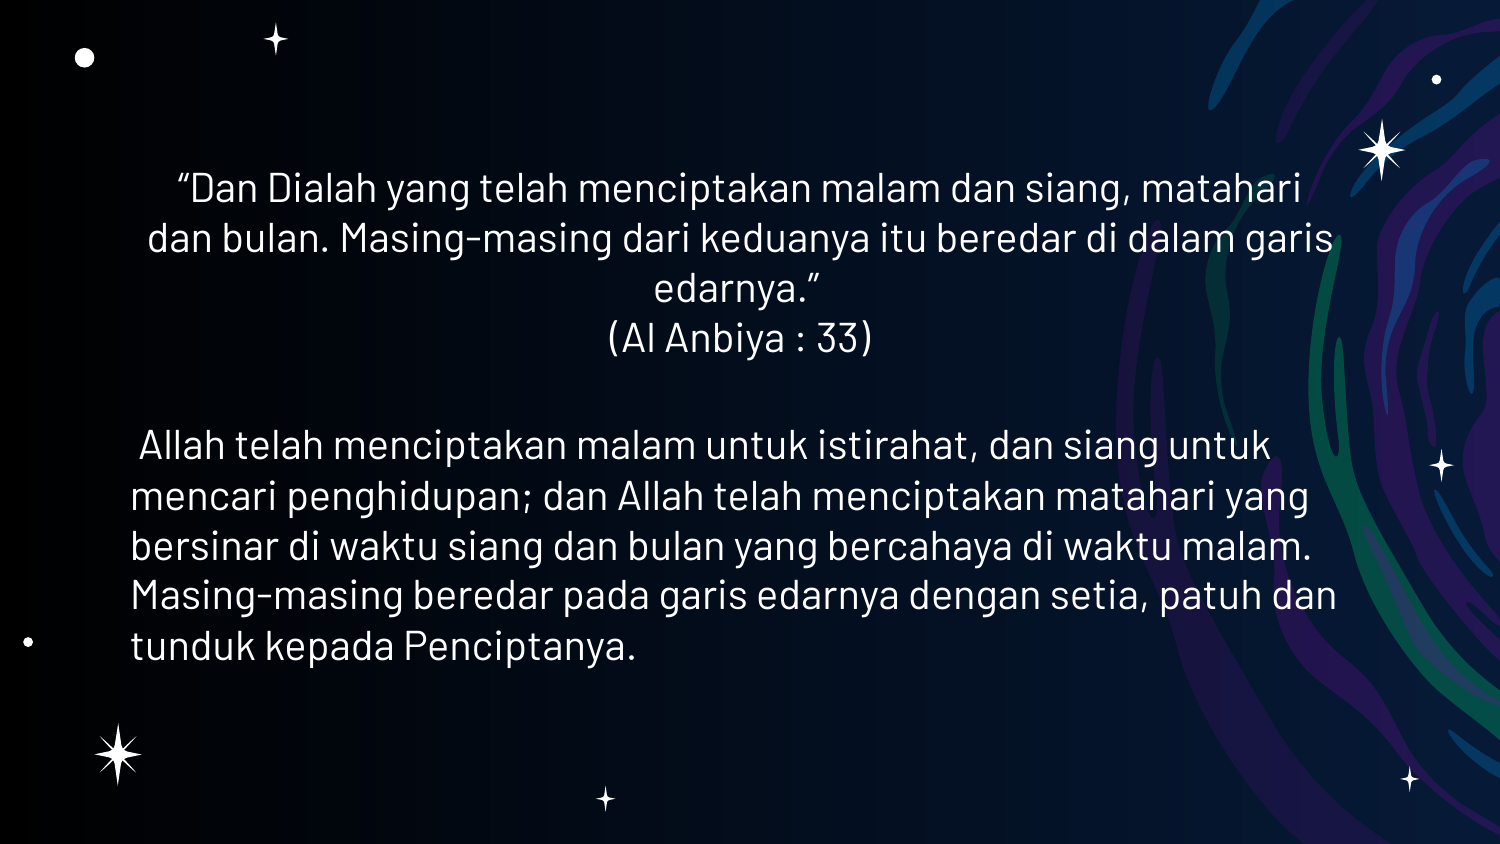

“Dan Dialah yang telah menciptakan malam dan siang, matahari dan bulan. Masing-masing dari keduanya itu beredar di dalam garis edarnya.”
(Al Anbiya : 33)
 Allah telah menciptakan malam untuk istirahat, dan siang untuk mencari penghidupan; dan Allah telah menciptakan matahari yang bersinar di waktu siang dan bulan yang bercahaya di waktu malam. Masing-masing beredar pada garis edarnya dengan setia, patuh dan tunduk kepada Penciptanya.